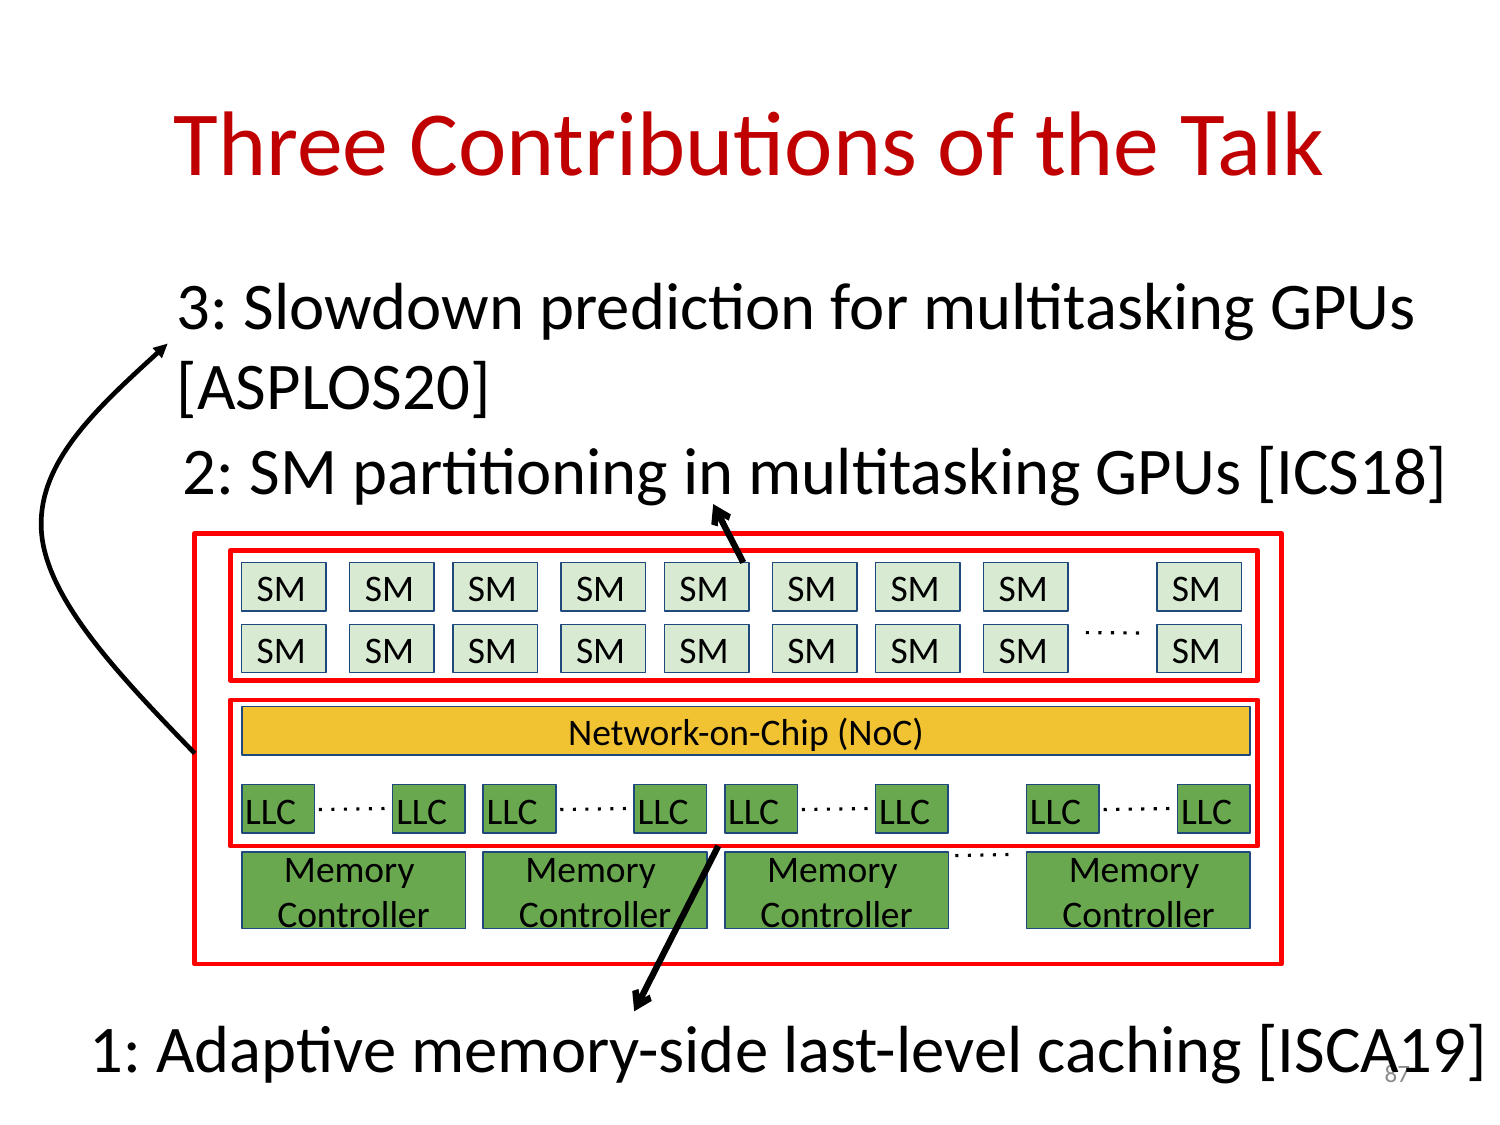

# Three Contributions of the Talk
3: Slowdown prediction for multitasking GPUs
[ASPLOS20]

2: SM partitioning in multitasking GPUs [ICS18]

SM
SM
SM
SM
SM
SM
SM
SM
SM
SM
SM
SM
SM
SM
SM
SM
SM
SM

Network-on-Chip (NoC)
LLC

LLC

LLC

LLC

LLC

LLC

LLC

LLC

Memory
Controller
Memory
Controller
Memory
Controller
Memory
Controller
1: Adaptive memory-side last-level caching [ISCA19]
87